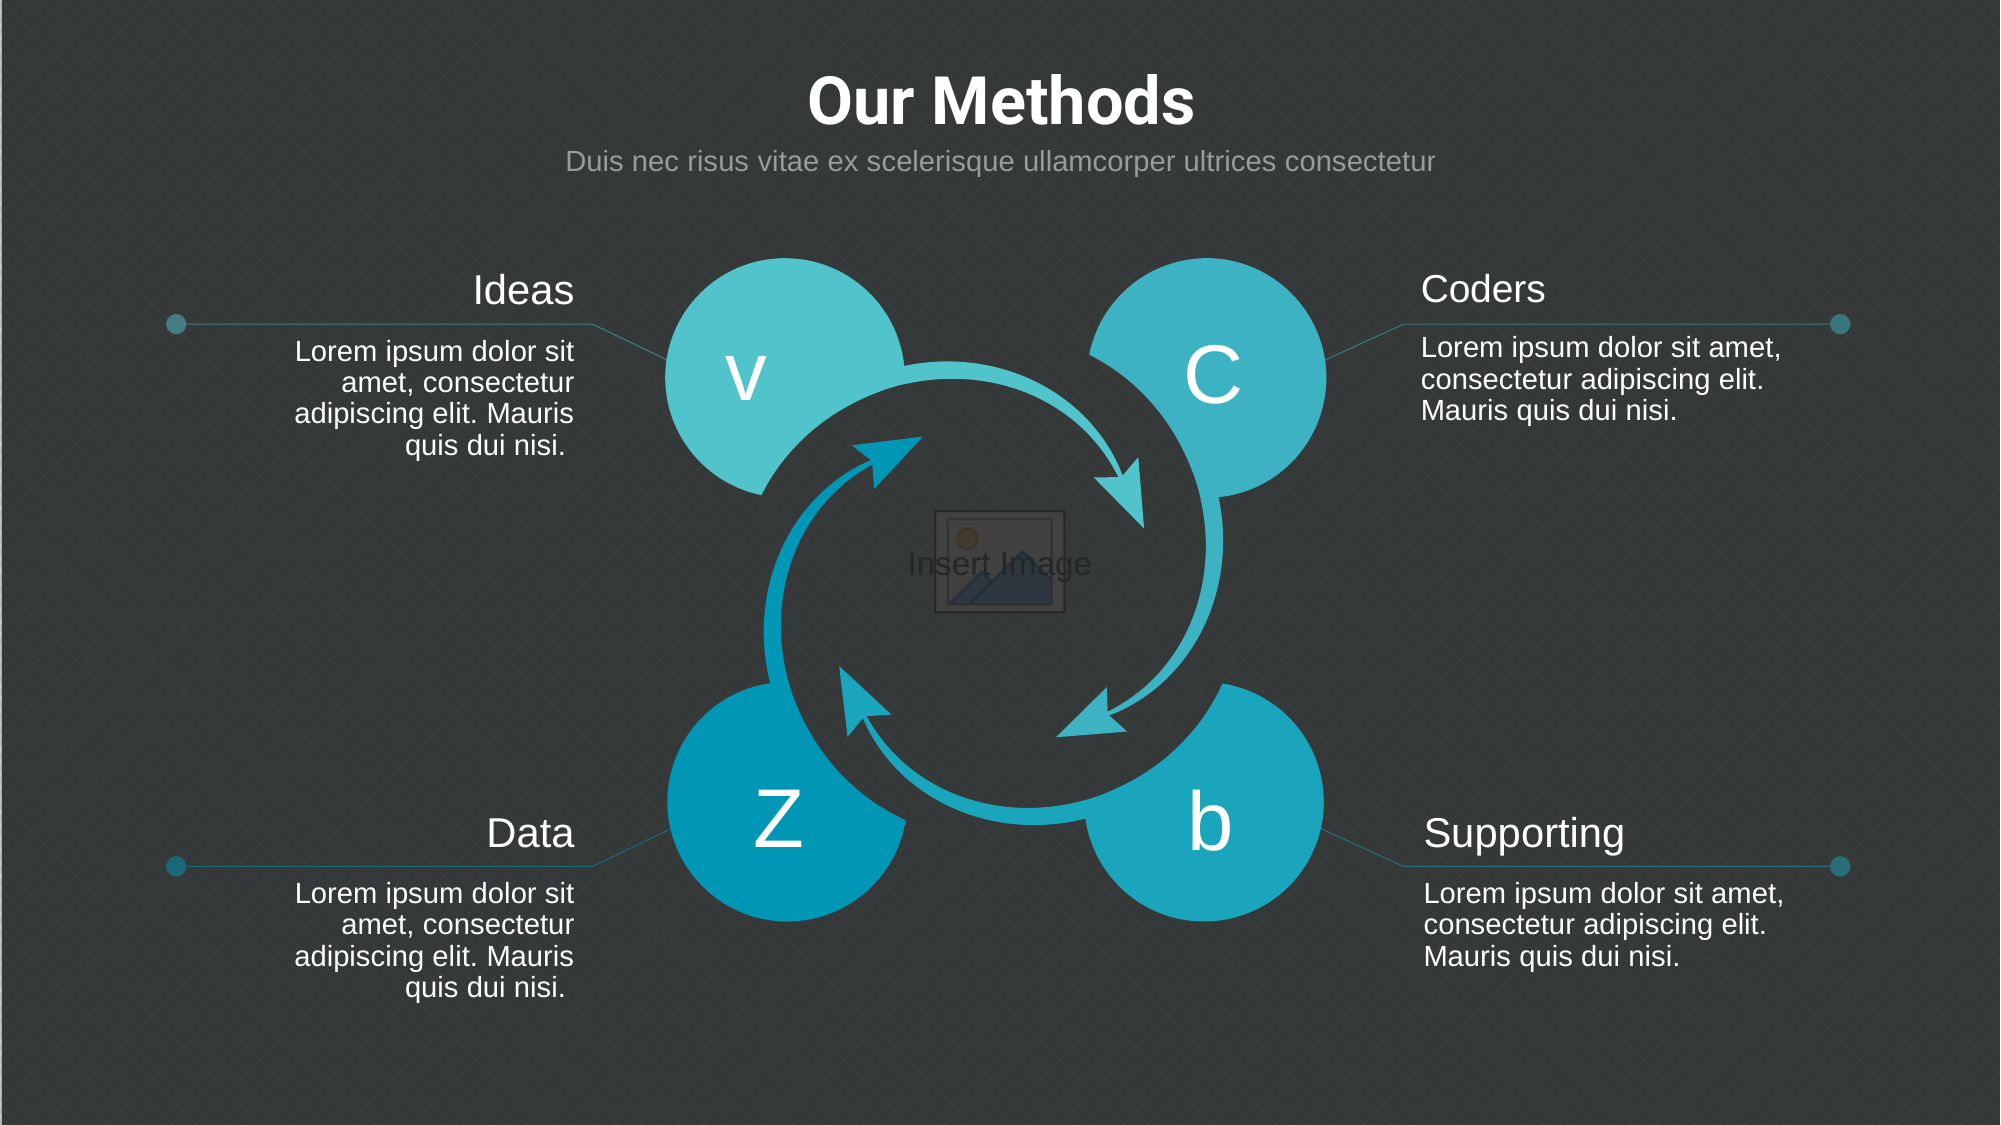

# Our Methods
Duis nec risus vitae ex scelerisque ullamcorper ultrices consectetur
v
C
Ideas
Lorem ipsum dolor sit amet, consectetur adipiscing elit. Mauris quis dui nisi.
Coders
Lorem ipsum dolor sit amet, consectetur adipiscing elit. Mauris quis dui nisi.

Z
b
Data
Lorem ipsum dolor sit amet, consectetur adipiscing elit. Mauris quis dui nisi.
Supporting
Lorem ipsum dolor sit amet, consectetur adipiscing elit. Mauris quis dui nisi.